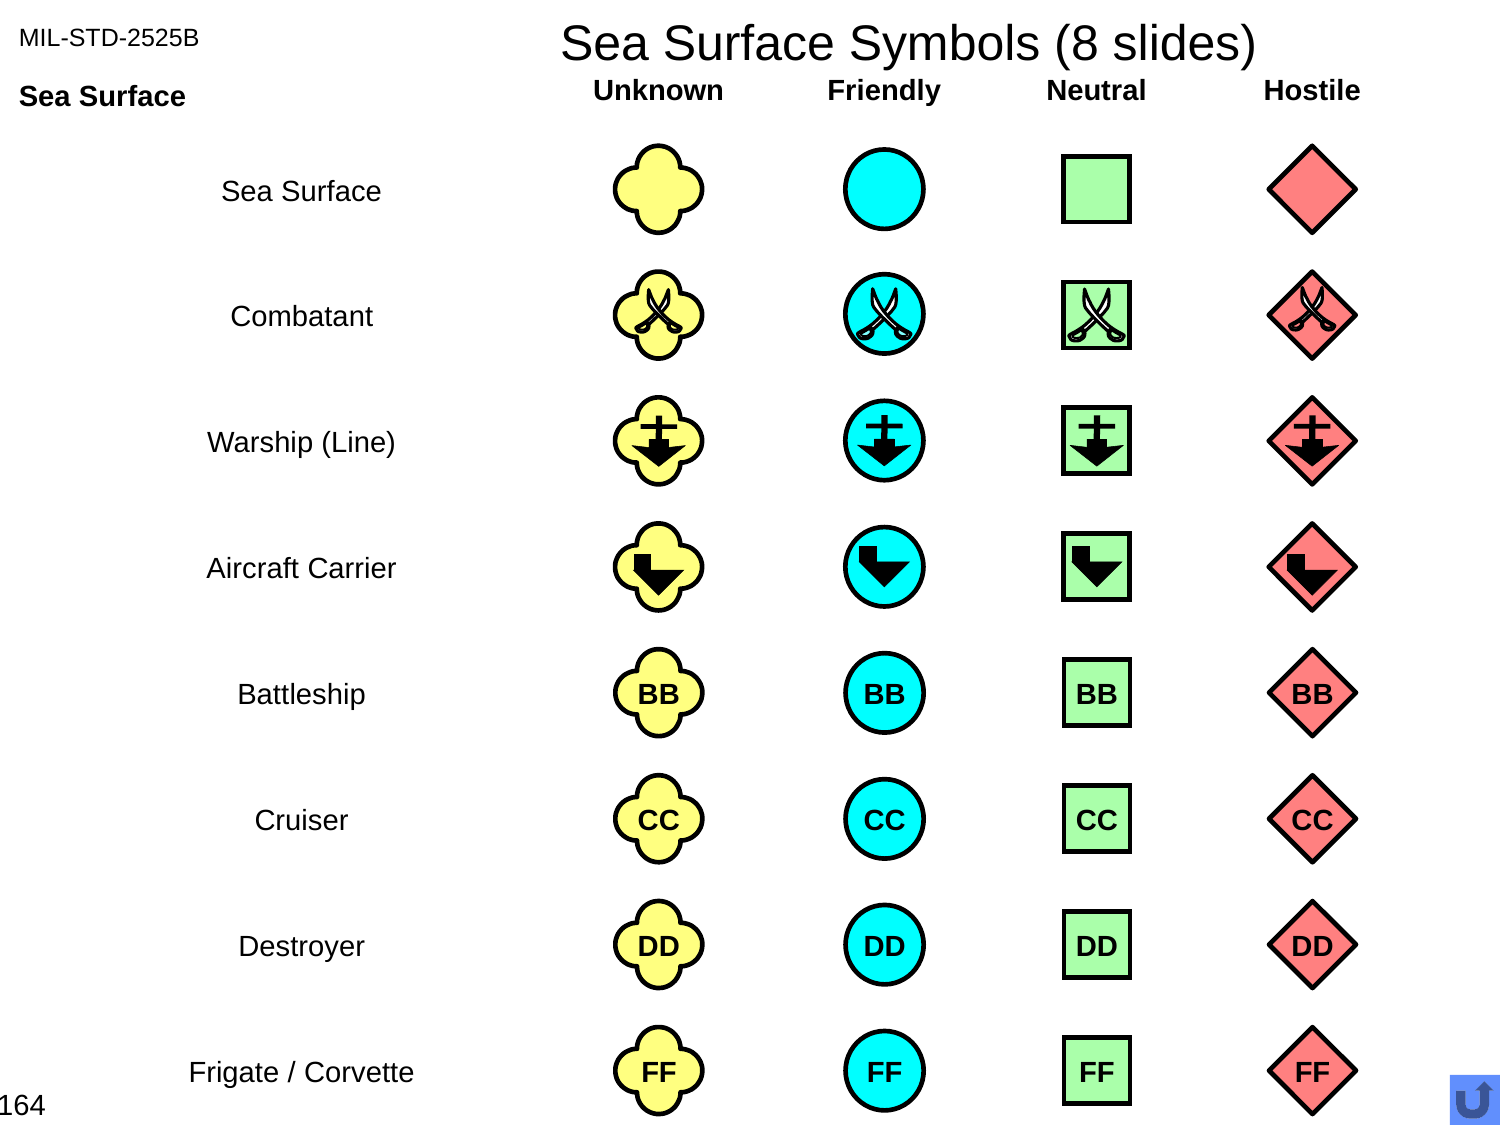

# Sea Surface Symbols (8 slides)
MIL-STD-2525B
Unknown
Friendly
Neutral
Hostile
Sea Surface

Sea Surface

Combatant

Warship (Line)

Aircraft Carrier

BB

BB

BB

BB
Battleship

CC

CC

CC

CC
Cruiser

DD

DD

DD

DD
Destroyer

FF

FF

FF

FF
Frigate / Corvette
164